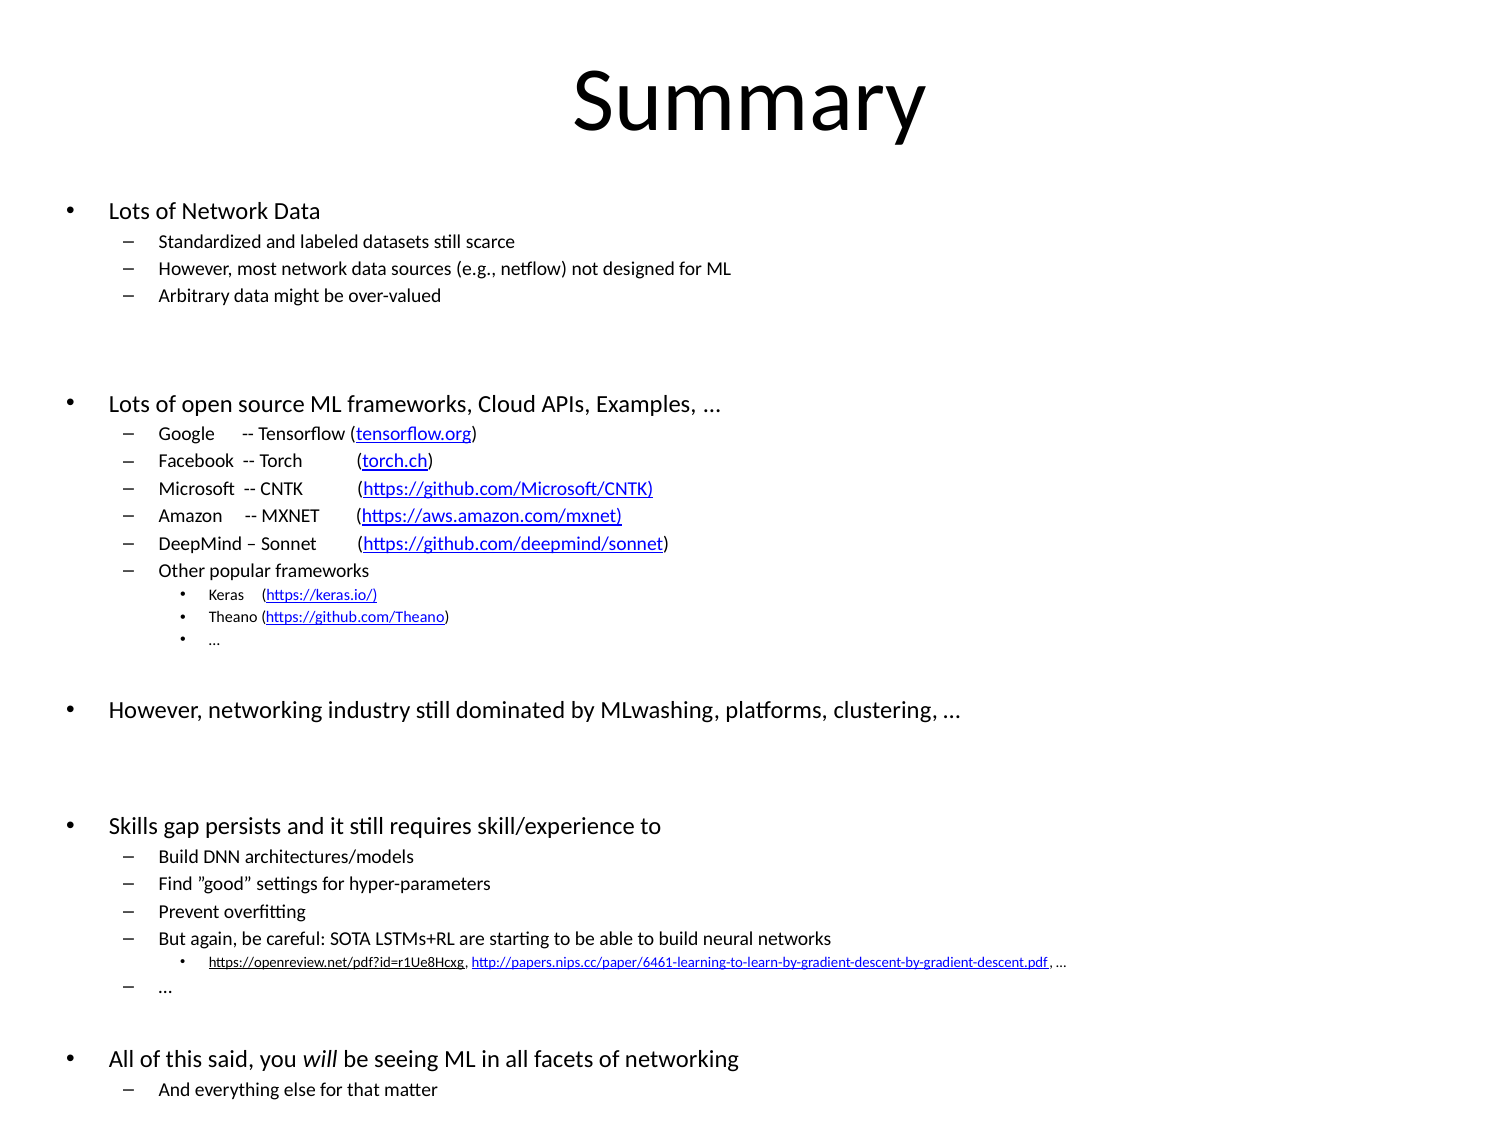

# Summary
Lots of Network Data
Standardized and labeled datasets still scarce
However, most network data sources (e.g., netflow) not designed for ML
Arbitrary data might be over-valued

Lots of open source ML frameworks, Cloud APIs, Examples, …
Google      -- Tensorflow (tensorflow.org)
Facebook  -- Torch            (torch.ch)
Microsoft  -- CNTK            (https://github.com/Microsoft/CNTK)
Amazon     -- MXNET        (https://aws.amazon.com/mxnet)
DeepMind – Sonnet         (https://github.com/deepmind/sonnet)
Other popular frameworks
Keras     (https://keras.io/)
Theano (https://github.com/Theano)
…

However, networking industry still dominated by MLwashing, platforms, clustering, …

Skills gap persists and it still requires skill/experience to
Build DNN architectures/models
Find ”good” settings for hyper-parameters
Prevent overfitting
But again, be careful: SOTA LSTMs+RL are starting to be able to build neural networks
https://openreview.net/pdf?id=r1Ue8Hcxg, http://papers.nips.cc/paper/6461-learning-to-learn-by-gradient-descent-by-gradient-descent.pdf, …
…

All of this said, you will be seeing ML in all facets of networking
And everything else for that matter